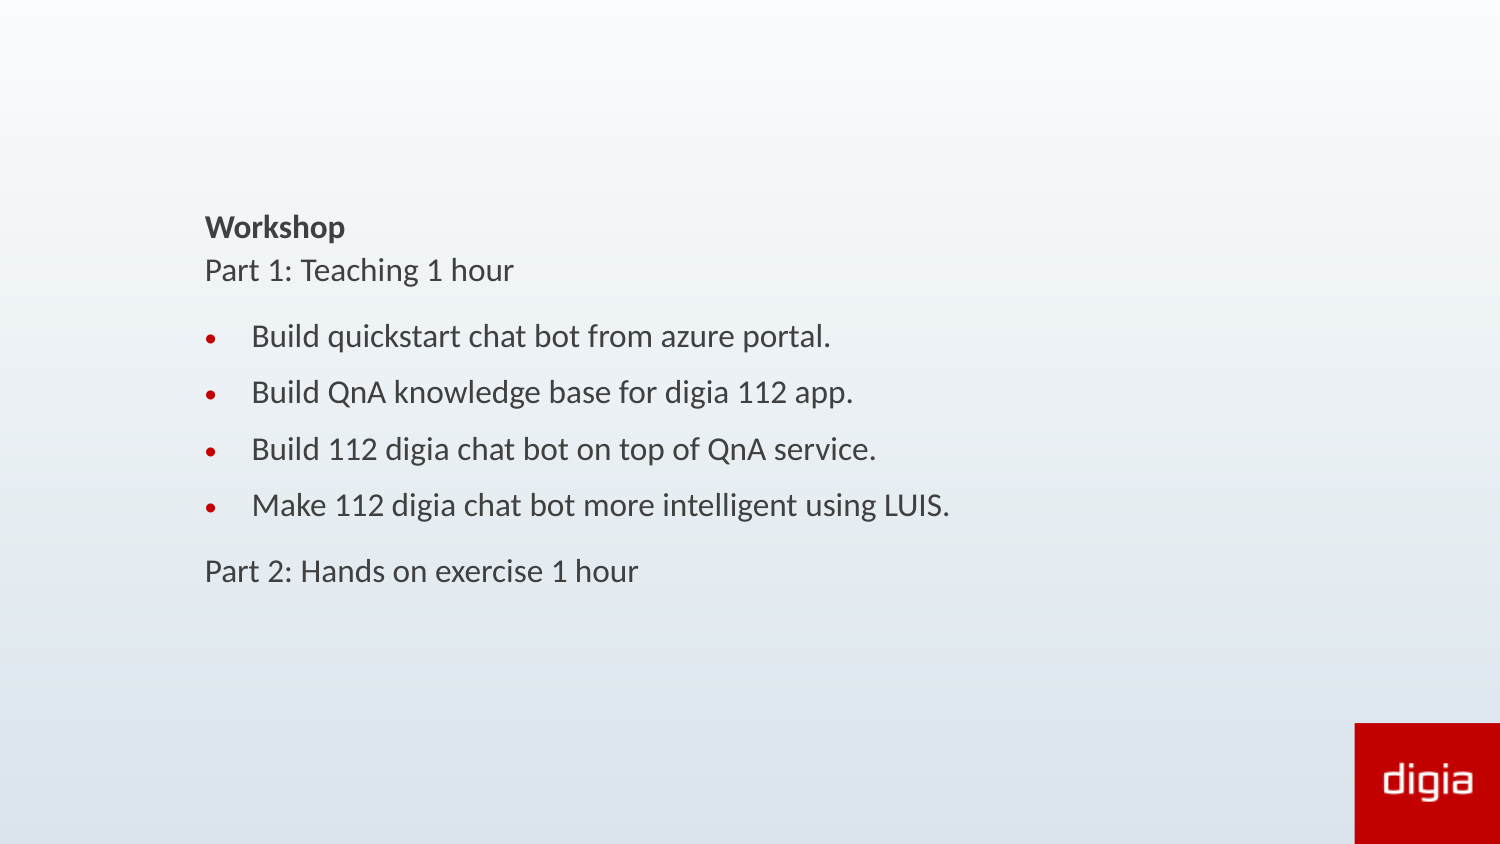

Part 1: Teaching 1 hour

Build quickstart chat bot from azure portal.

Build QnA knowledge base for digia 112 app.

Build 112 digia chat bot on top of QnA service.

Make 112 digia chat bot more intelligent using LUIS.

Part 2: Hands on exercise 1 hour

Workshop